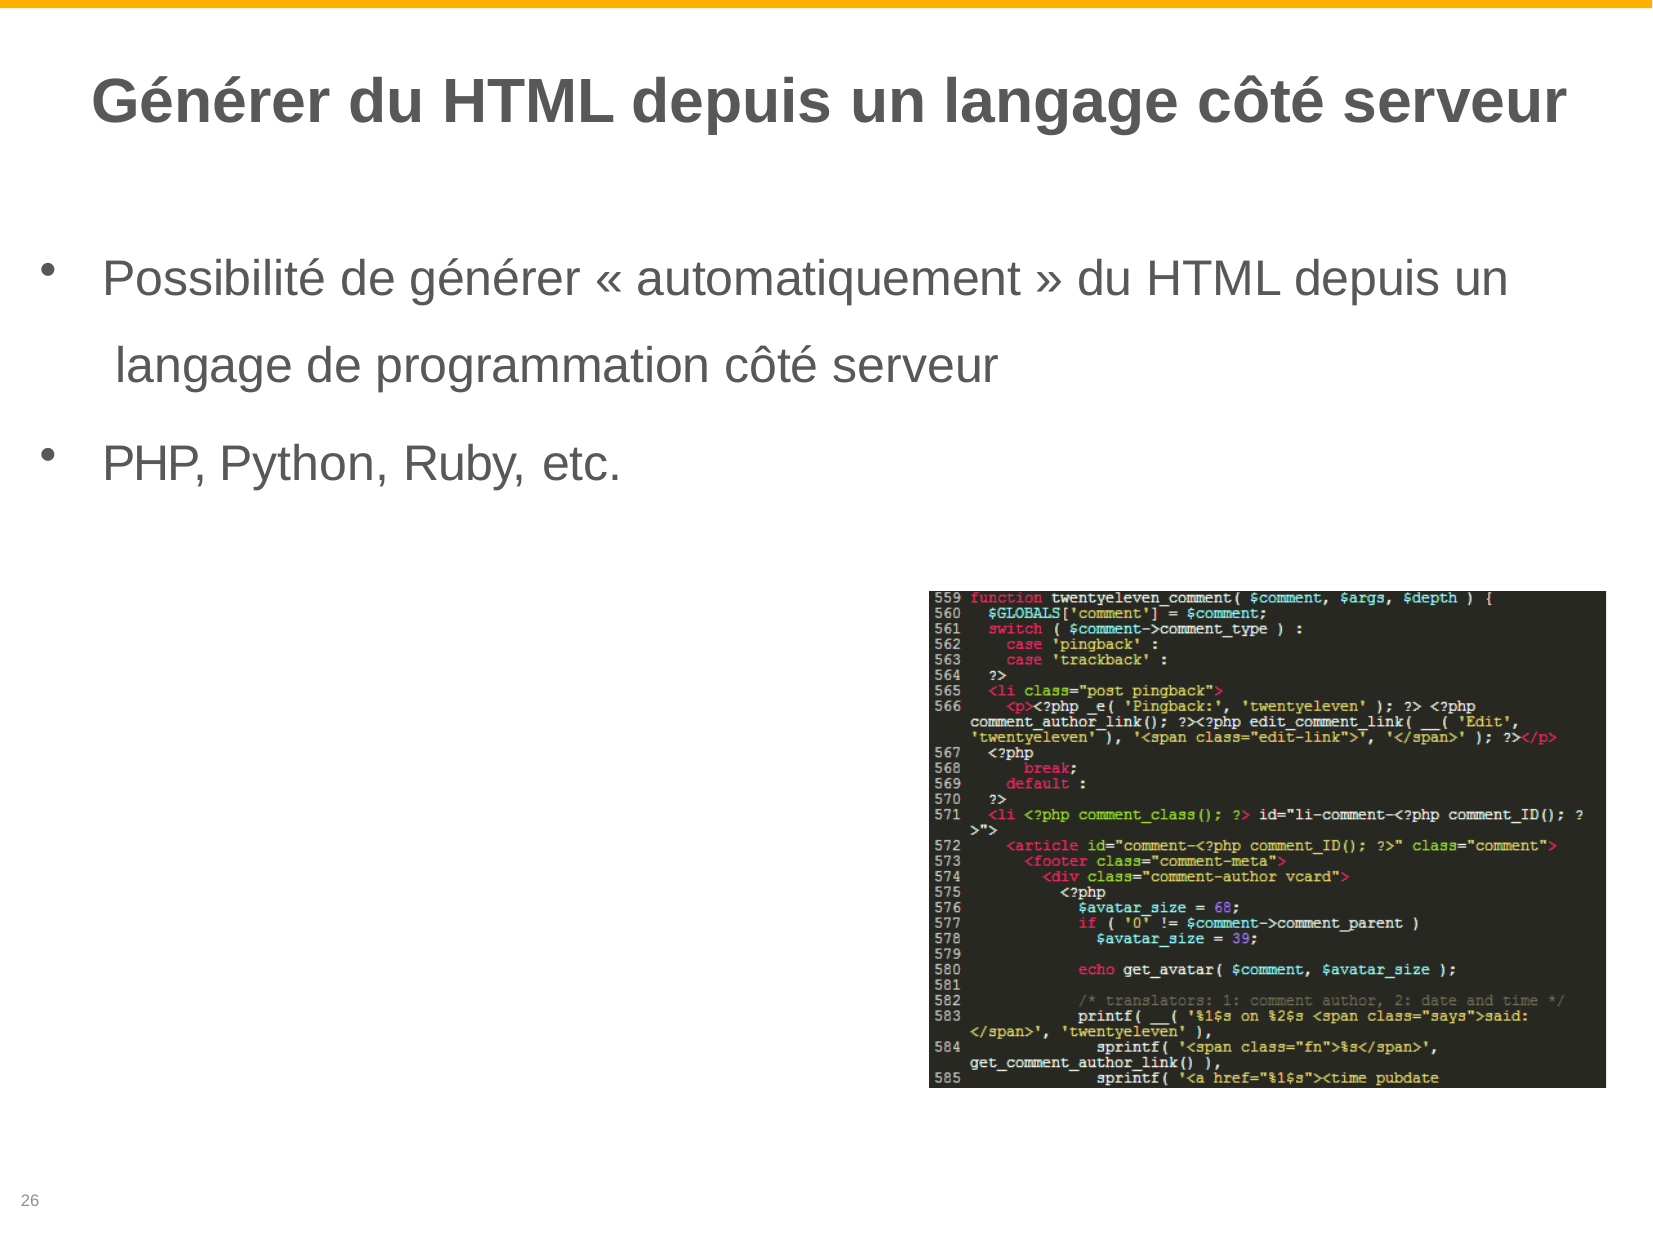

# Générer du HTML depuis un langage côté serveur
Possibilité de générer « automatiquement » du HTML depuis un  langage de programmation côté serveur
PHP, Python, Ruby, etc.

26